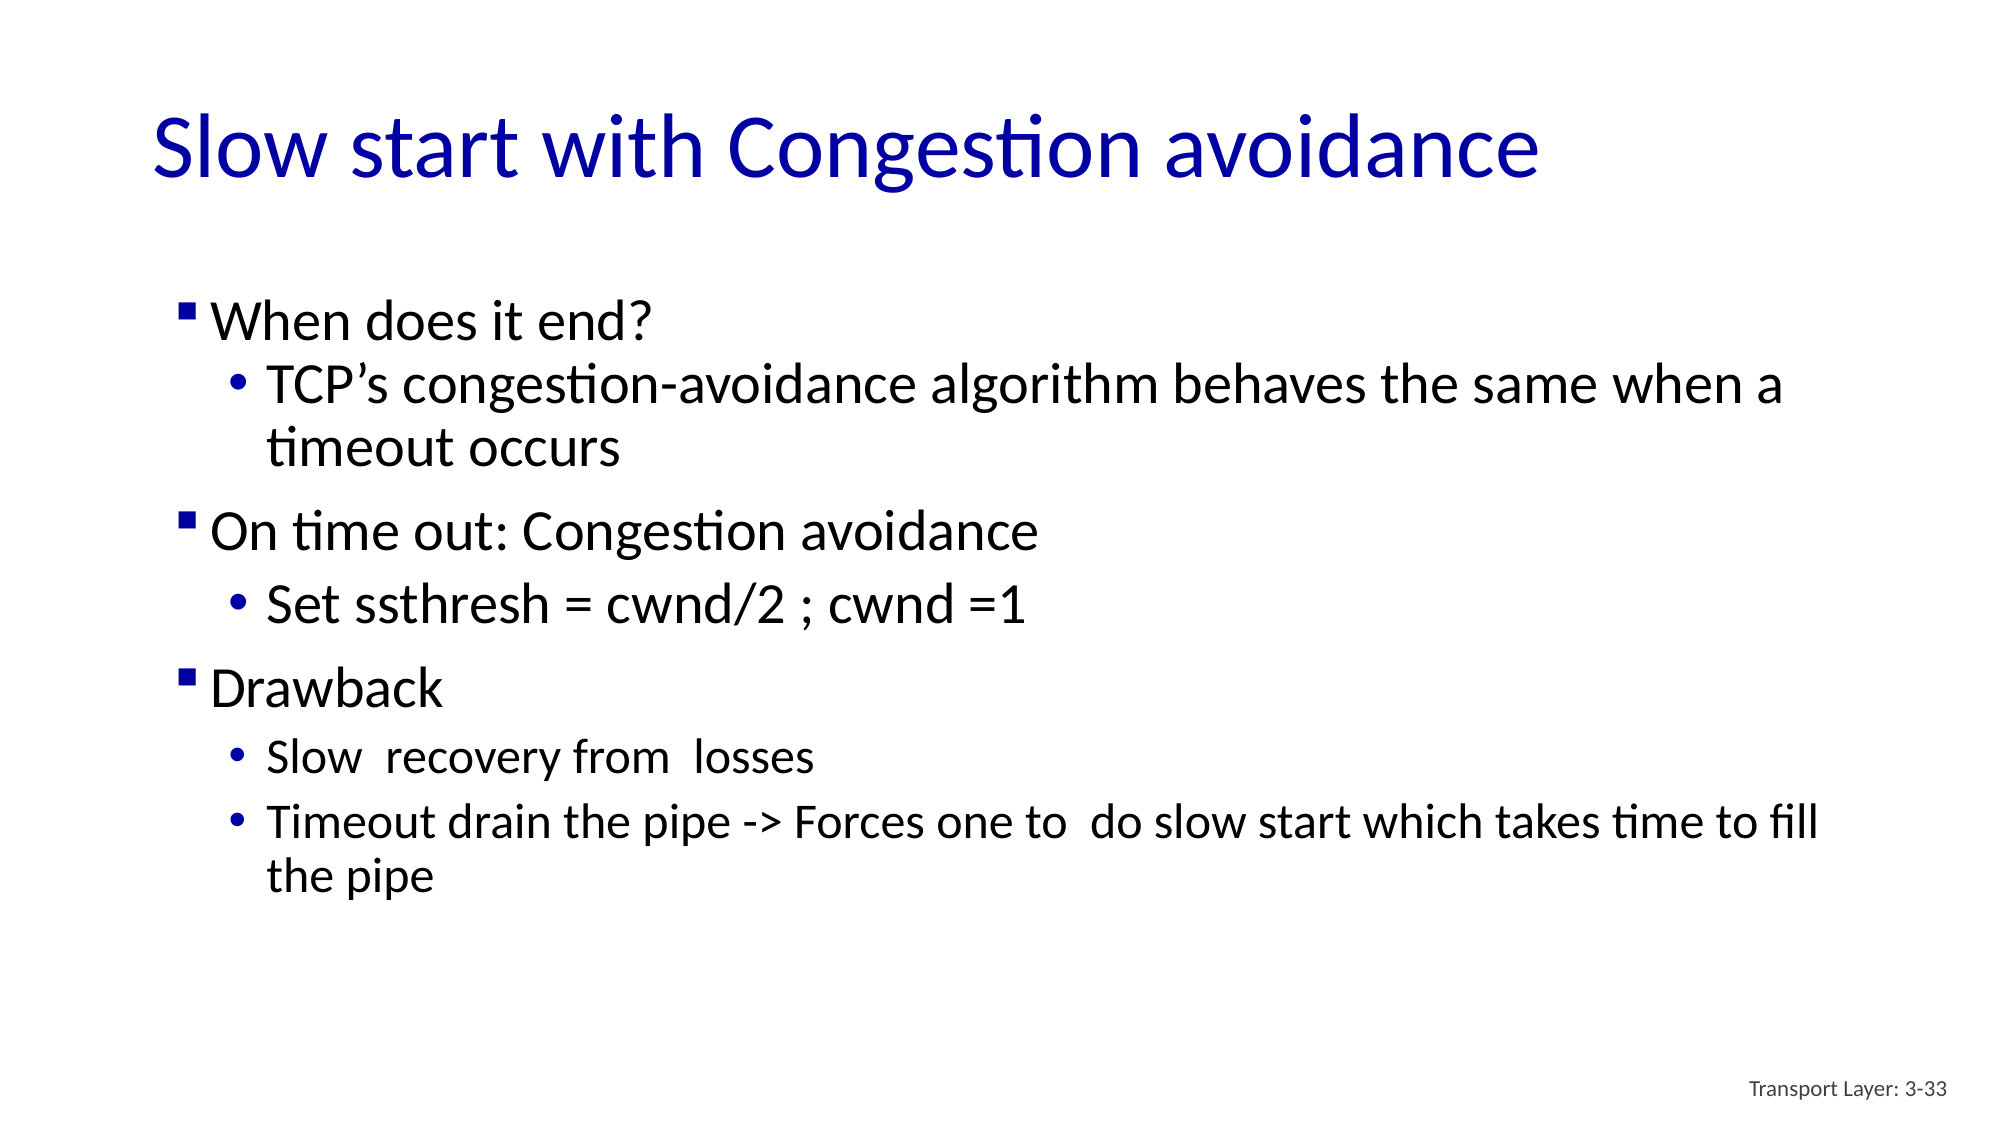

# Slow start with Congestion avoidance
When does it end?
TCP’s congestion-avoidance algorithm behaves the same when a timeout occurs
On time out: Congestion avoidance
Set ssthresh = cwnd/2 ; cwnd =1
Drawback
Slow  recovery from  losses
Timeout drain the pipe -> Forces one to  do slow start which takes time to fill the pipe

Transport Layer: 3-33